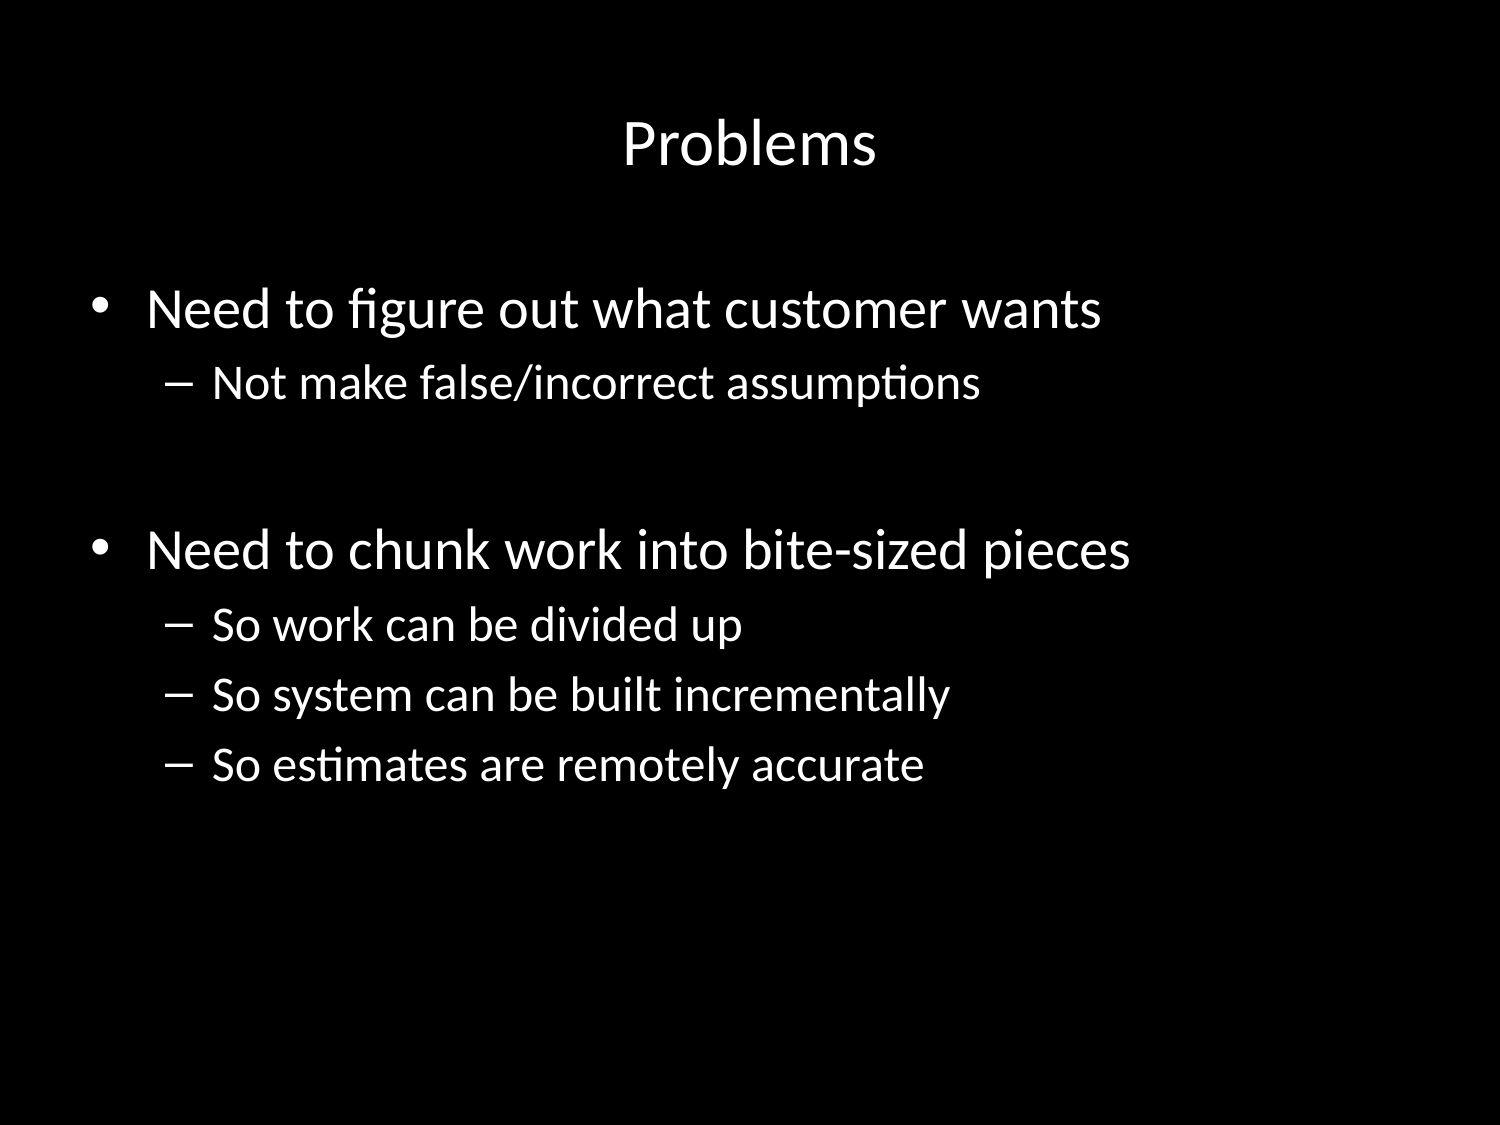

# Problems
Need to figure out what customer wants
Not make false/incorrect assumptions

Need to chunk work into bite-sized pieces
So work can be divided up
So system can be built incrementally
So estimates are remotely accurate